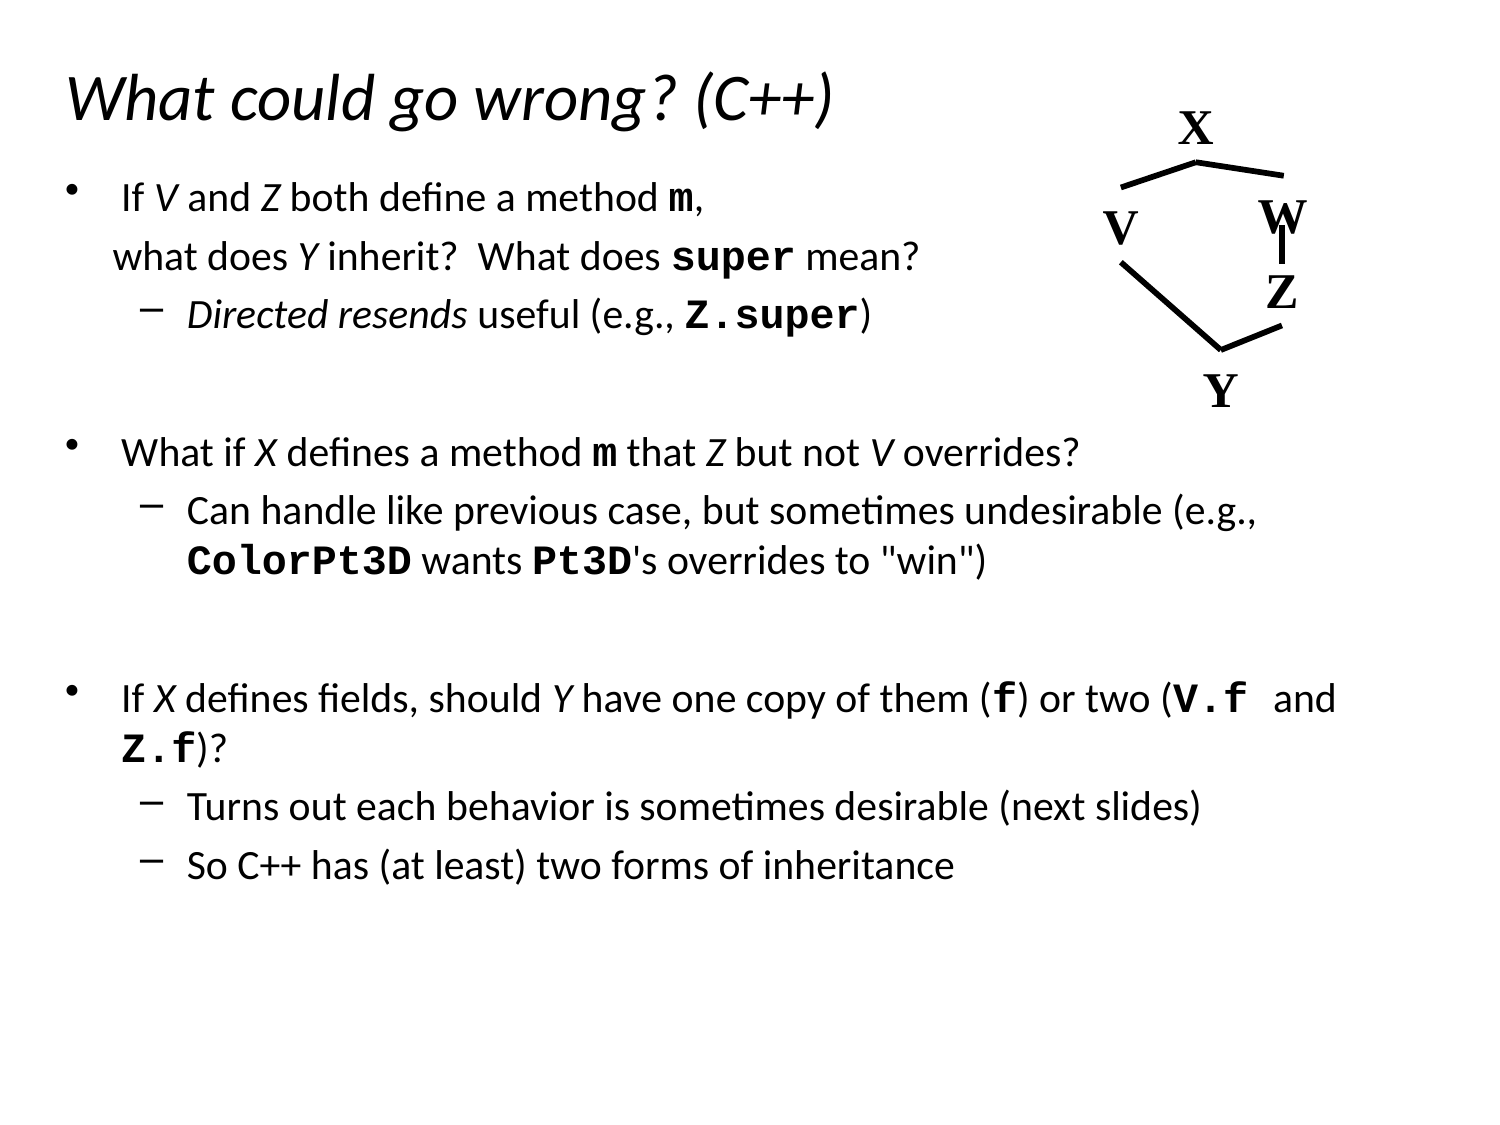

# What could go wrong? (C++)
X
If V and Z both define a method m,
     what does Y inherit?  What does super mean?
Directed resends useful (e.g., Z.super)

What if X defines a method m that Z but not V overrides?
Can handle like previous case, but sometimes undesirable (e.g., ColorPt3D wants Pt3D's overrides to "win")

If X defines fields, should Y have one copy of them (f) or two (V.f and Z.f)?
Turns out each behavior is sometimes desirable (next slides)
So C++ has (at least) two forms of inheritance
W
V
Z
Y